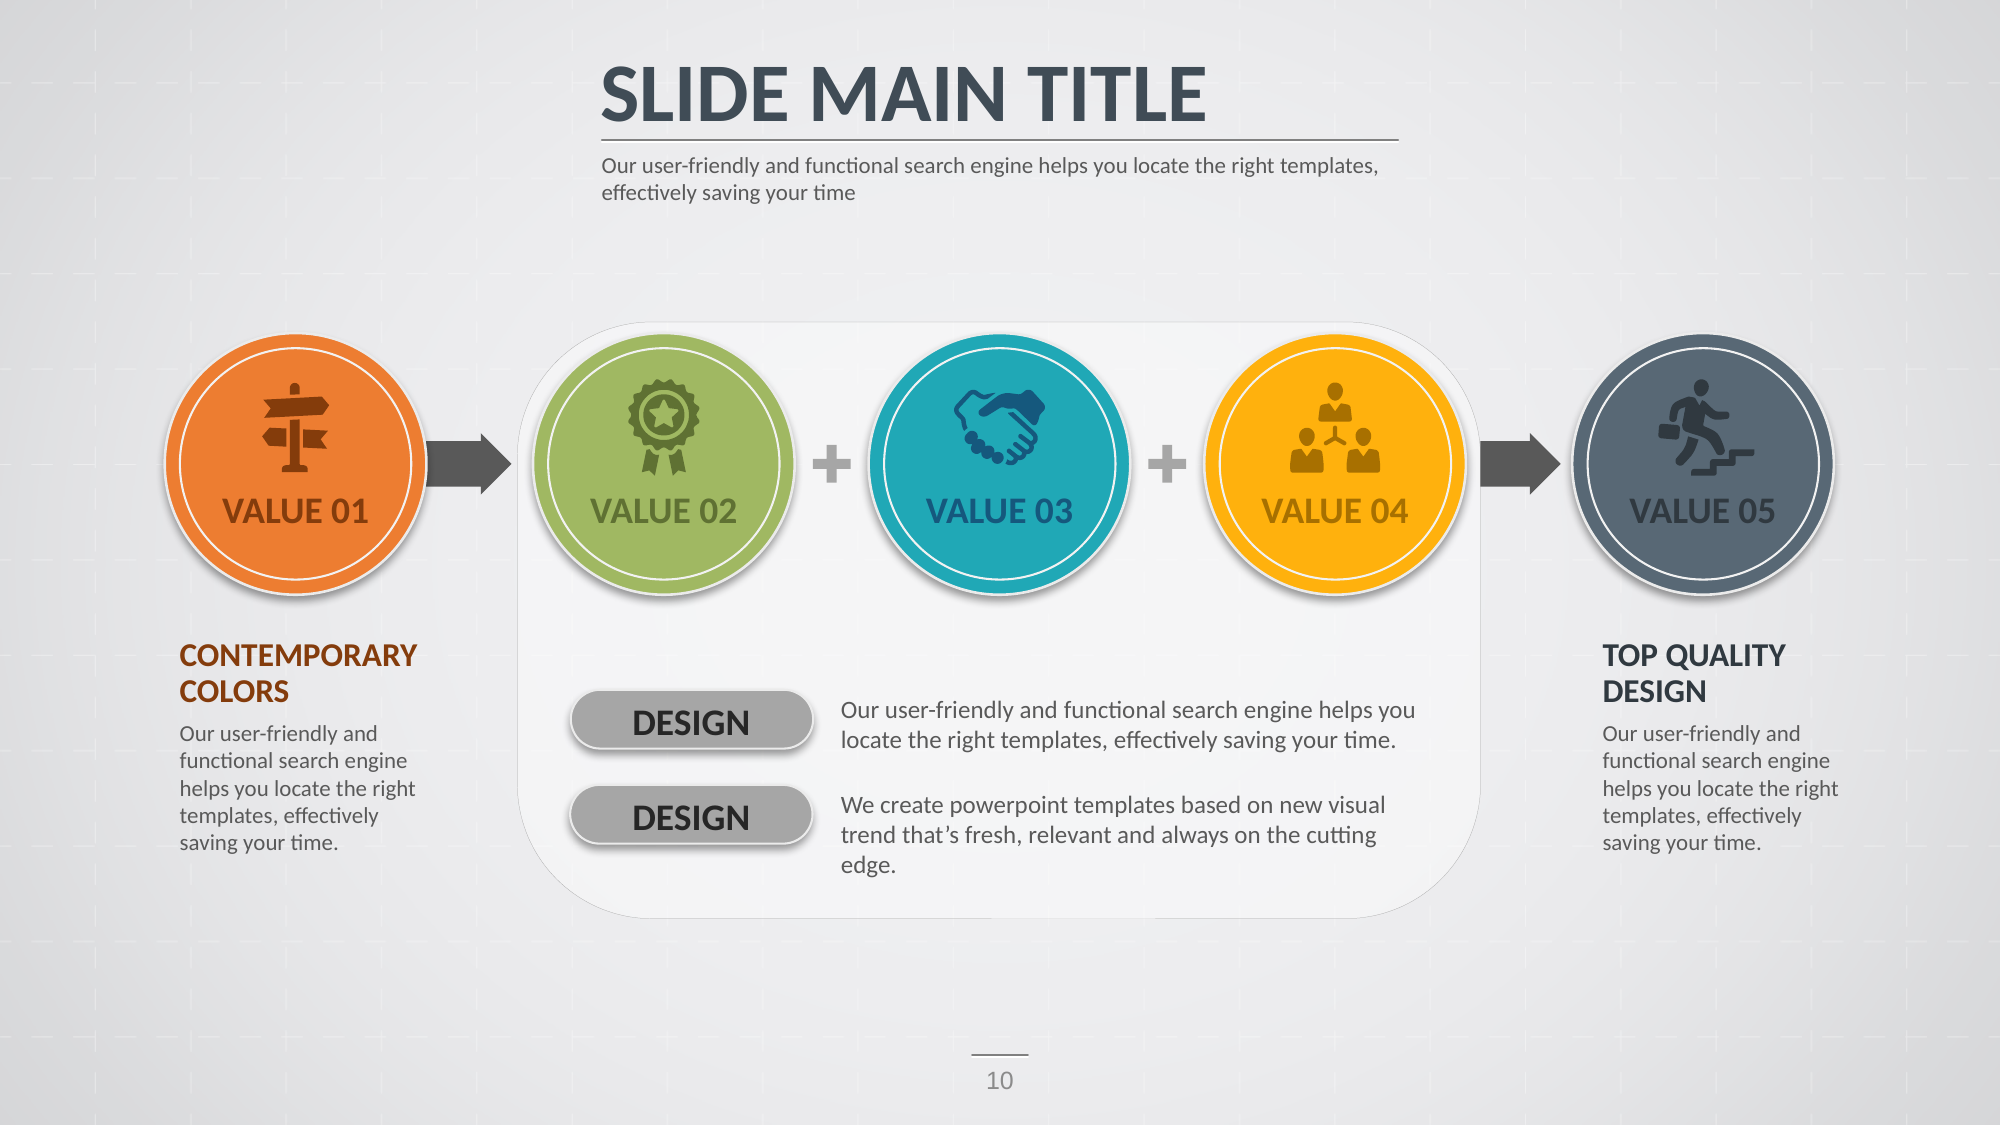

SLIDE MAIN TITLE
Our user-friendly and functional search engine helps you locate the right templates, effectively saving your time

VALUE 01

VALUE 02

VALUE 03

VALUE 04

VALUE 05

CONTEMPORARY COLORS
Our user-friendly and functional search engine helps you locate the right templates, effectively saving your time.
TOP QUALITY DESIGN
Our user-friendly and functional search engine helps you locate the right templates, effectively saving your time.
Our user-friendly and functional search engine helps you locate the right templates, effectively saving your time.

DESIGN
We create powerpoint templates based on new visual trend that’s fresh, relevant and always on the cutting edge.
DESIGN

10